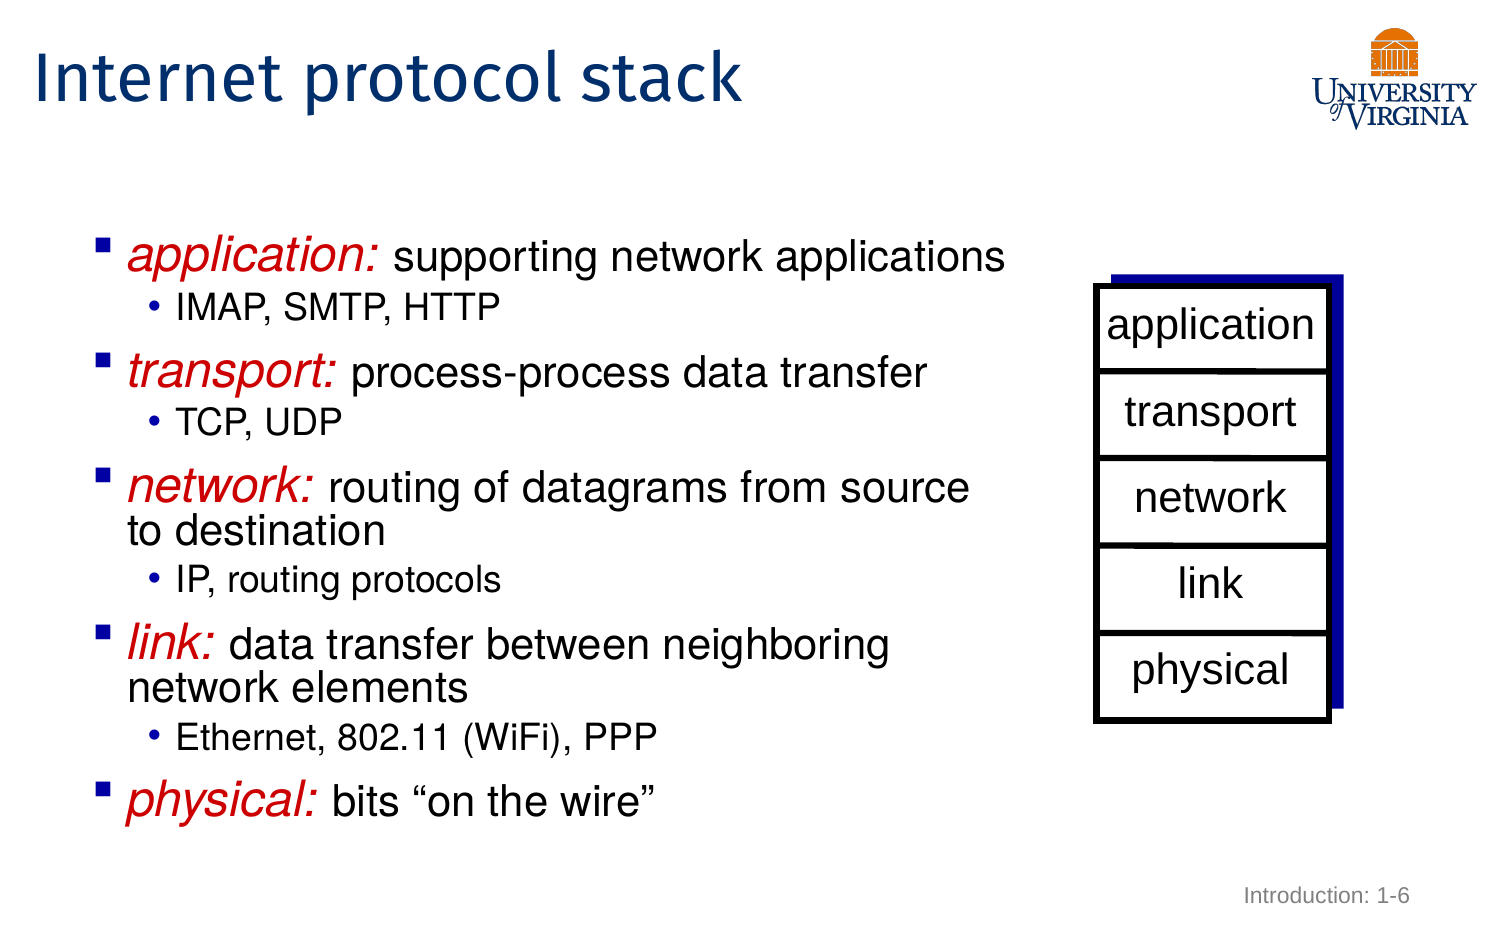

# Internet protocol stack
application: supporting network applications
IMAP, SMTP, HTTP
transport: process-process data transfer
TCP, UDP
network: routing of datagrams from source to destination
IP, routing protocols
link: data transfer between neighboring  network elements
Ethernet, 802.11 (WiFi), PPP
physical: bits “on the wire”

application

transport

network

link

physical

Introduction: 1-6